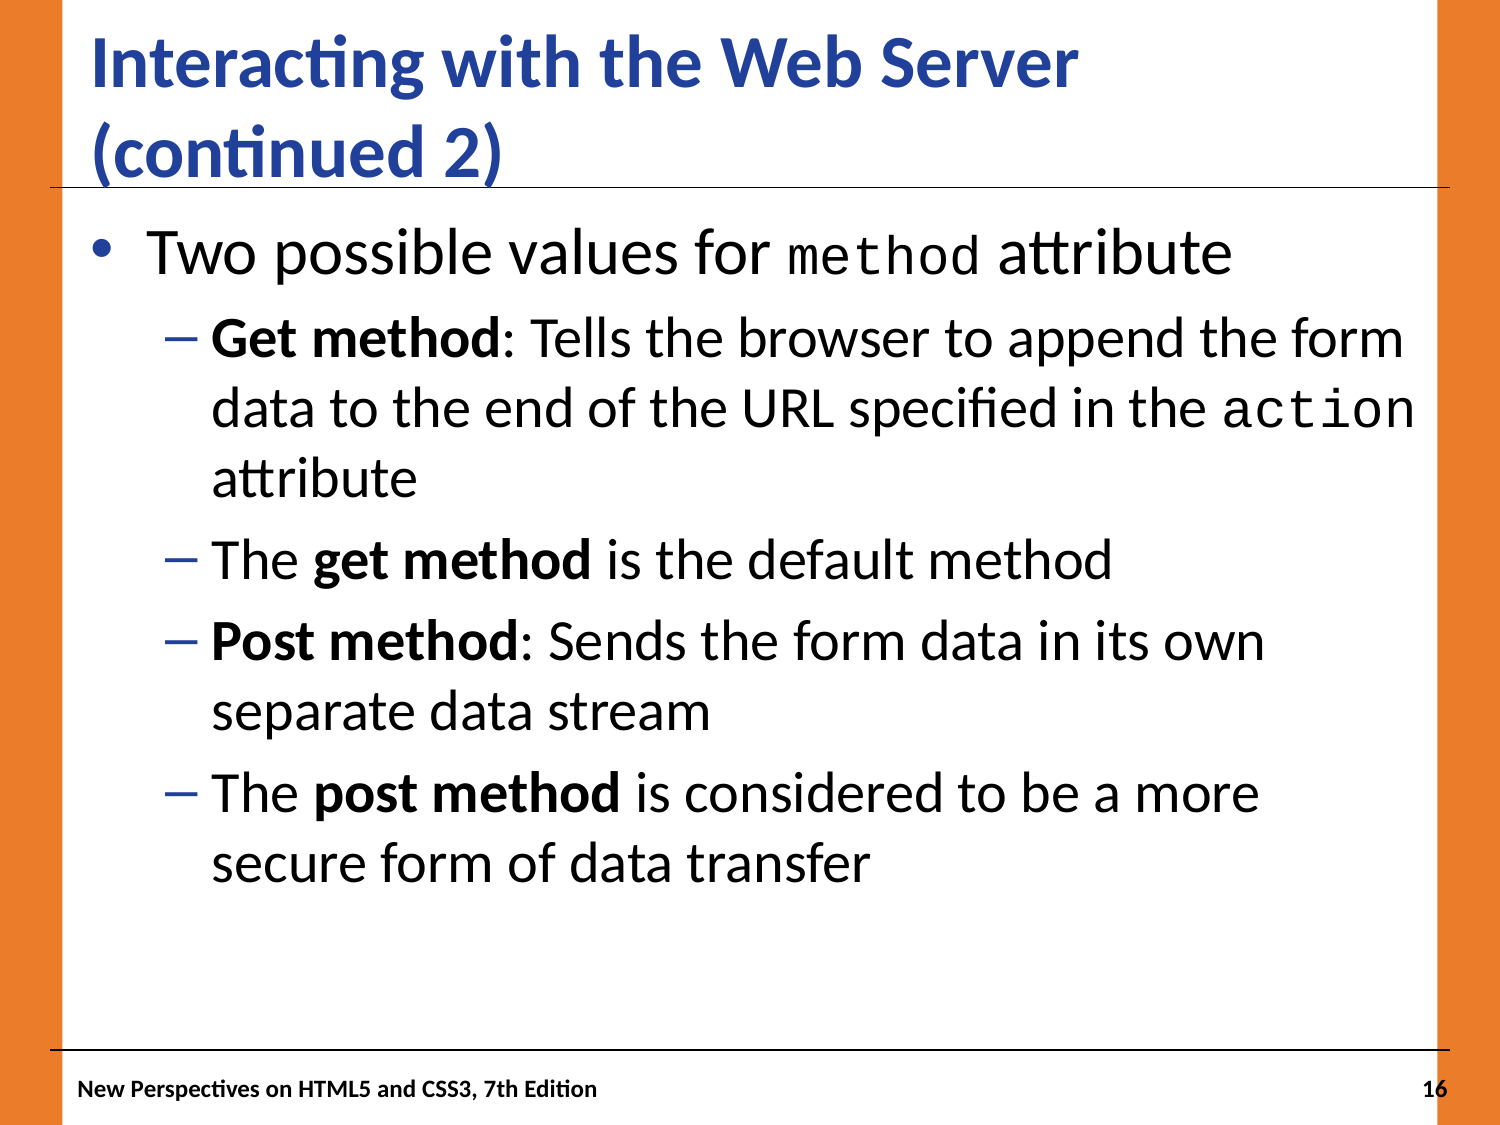

# Interacting with the Web Server (continued 2)
Two possible values for method attribute
Get method: Tells the browser to append the form data to the end of the URL specified in the action attribute
The get method is the default method
Post method: Sends the form data in its own separate data stream
The post method is considered to be a more secure form of data transfer

New Perspectives on HTML5 and CSS3, 7th Edition
16